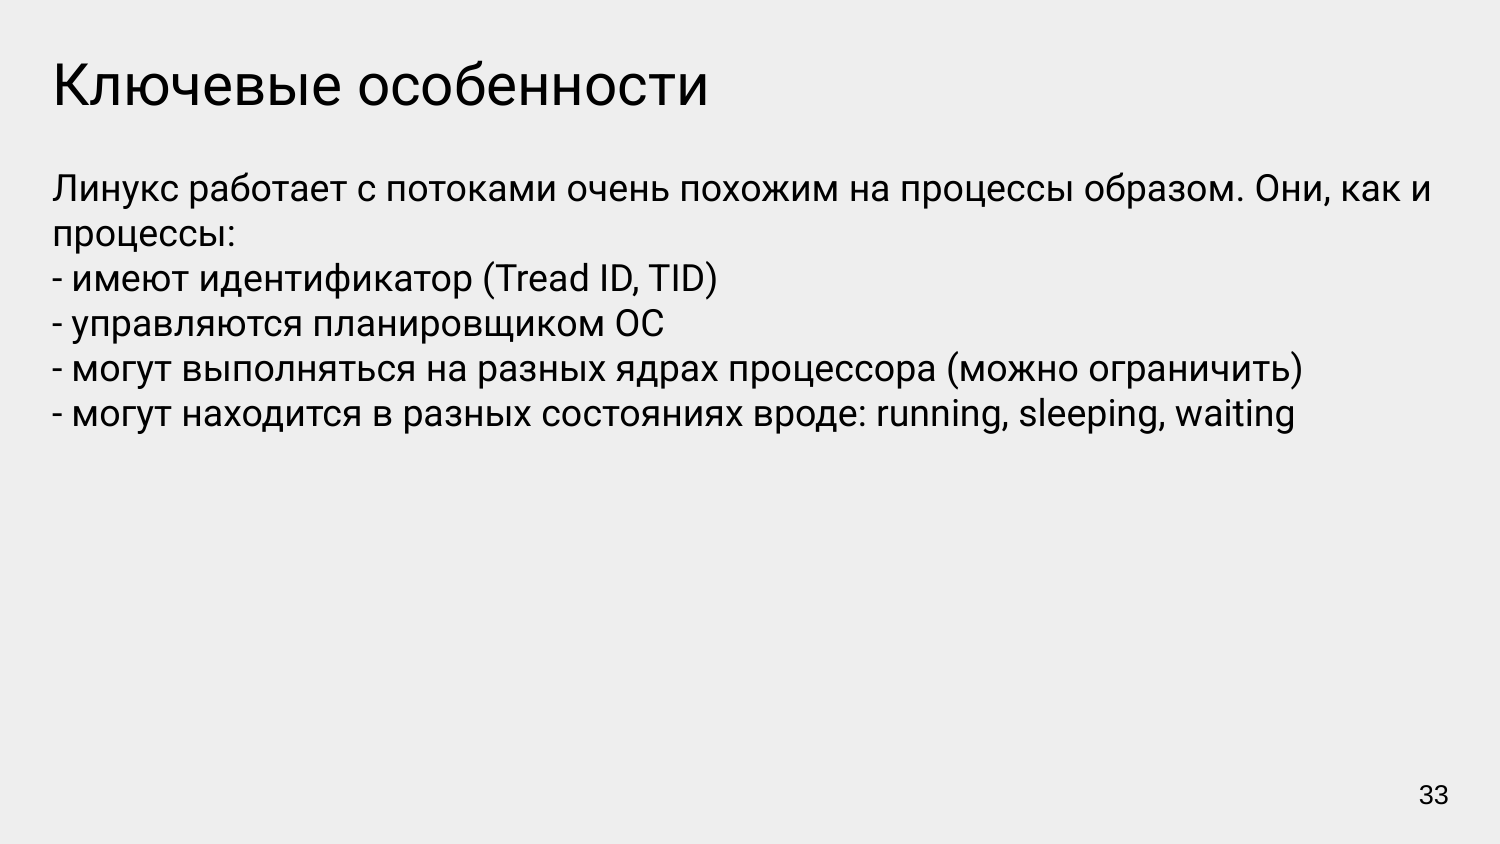

# Ключевые особенности
Линукс работает с потоками очень похожим на процессы образом. Они, как и процессы:
- имеют идентификатор (Tread ID, TID)
- управляются планировщиком ОС
- могут выполняться на разных ядрах процессора (можно ограничить)
- могут находится в разных состояниях вроде: running, sleeping, waiting

33